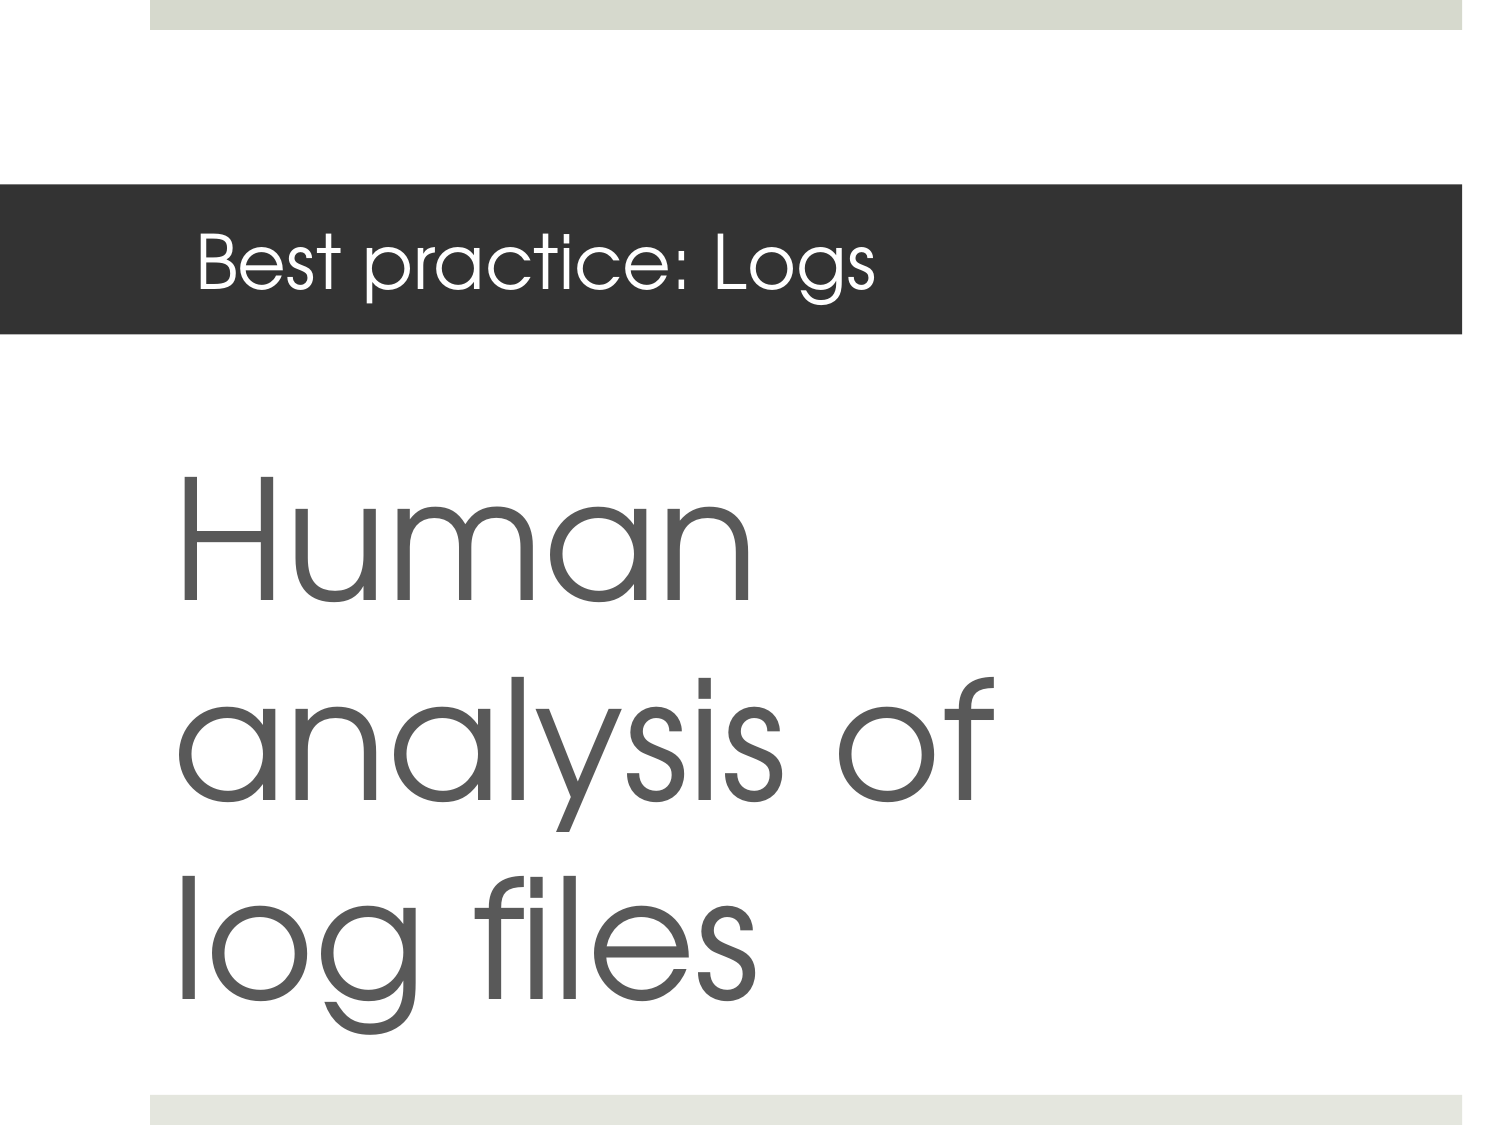

# Best practice: Logs
Human analysis of log files